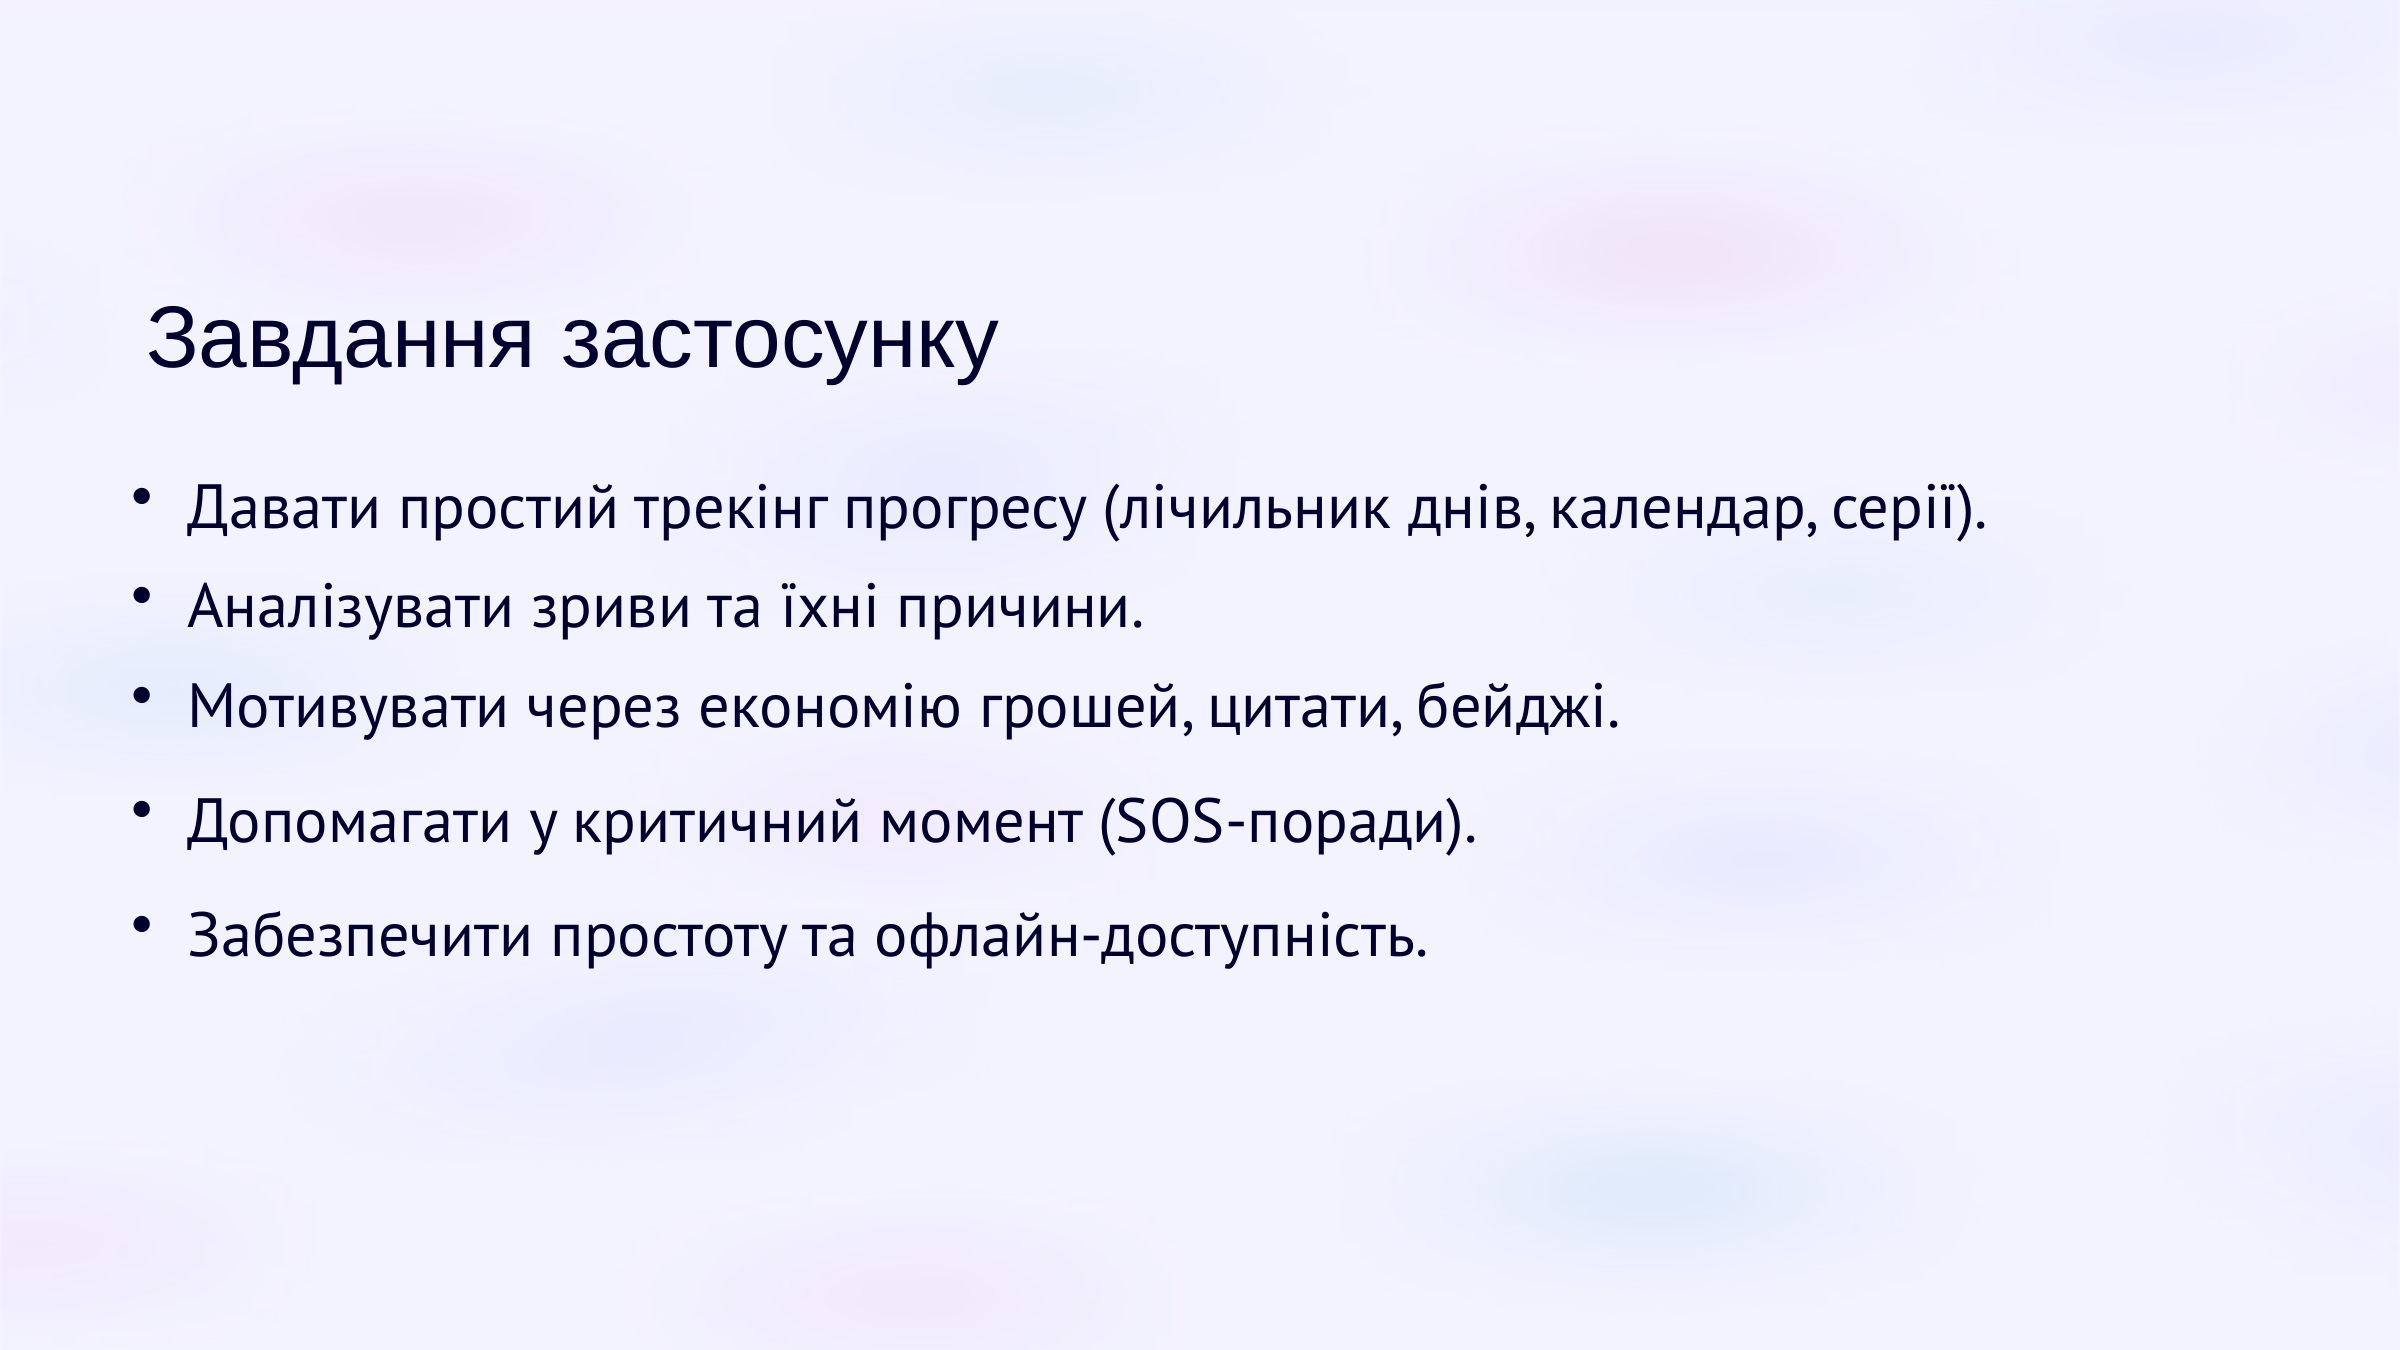

Завдання застосунку
Давати простий трекінг прогресу (лічильник днів, календар, серії).
Аналізувати зриви та їхні причини.
Мотивувати через економію грошей, цитати, бейджі.
Допомагати у критичний момент (SOS-поради).
Забезпечити простоту та офлайн-доступність.